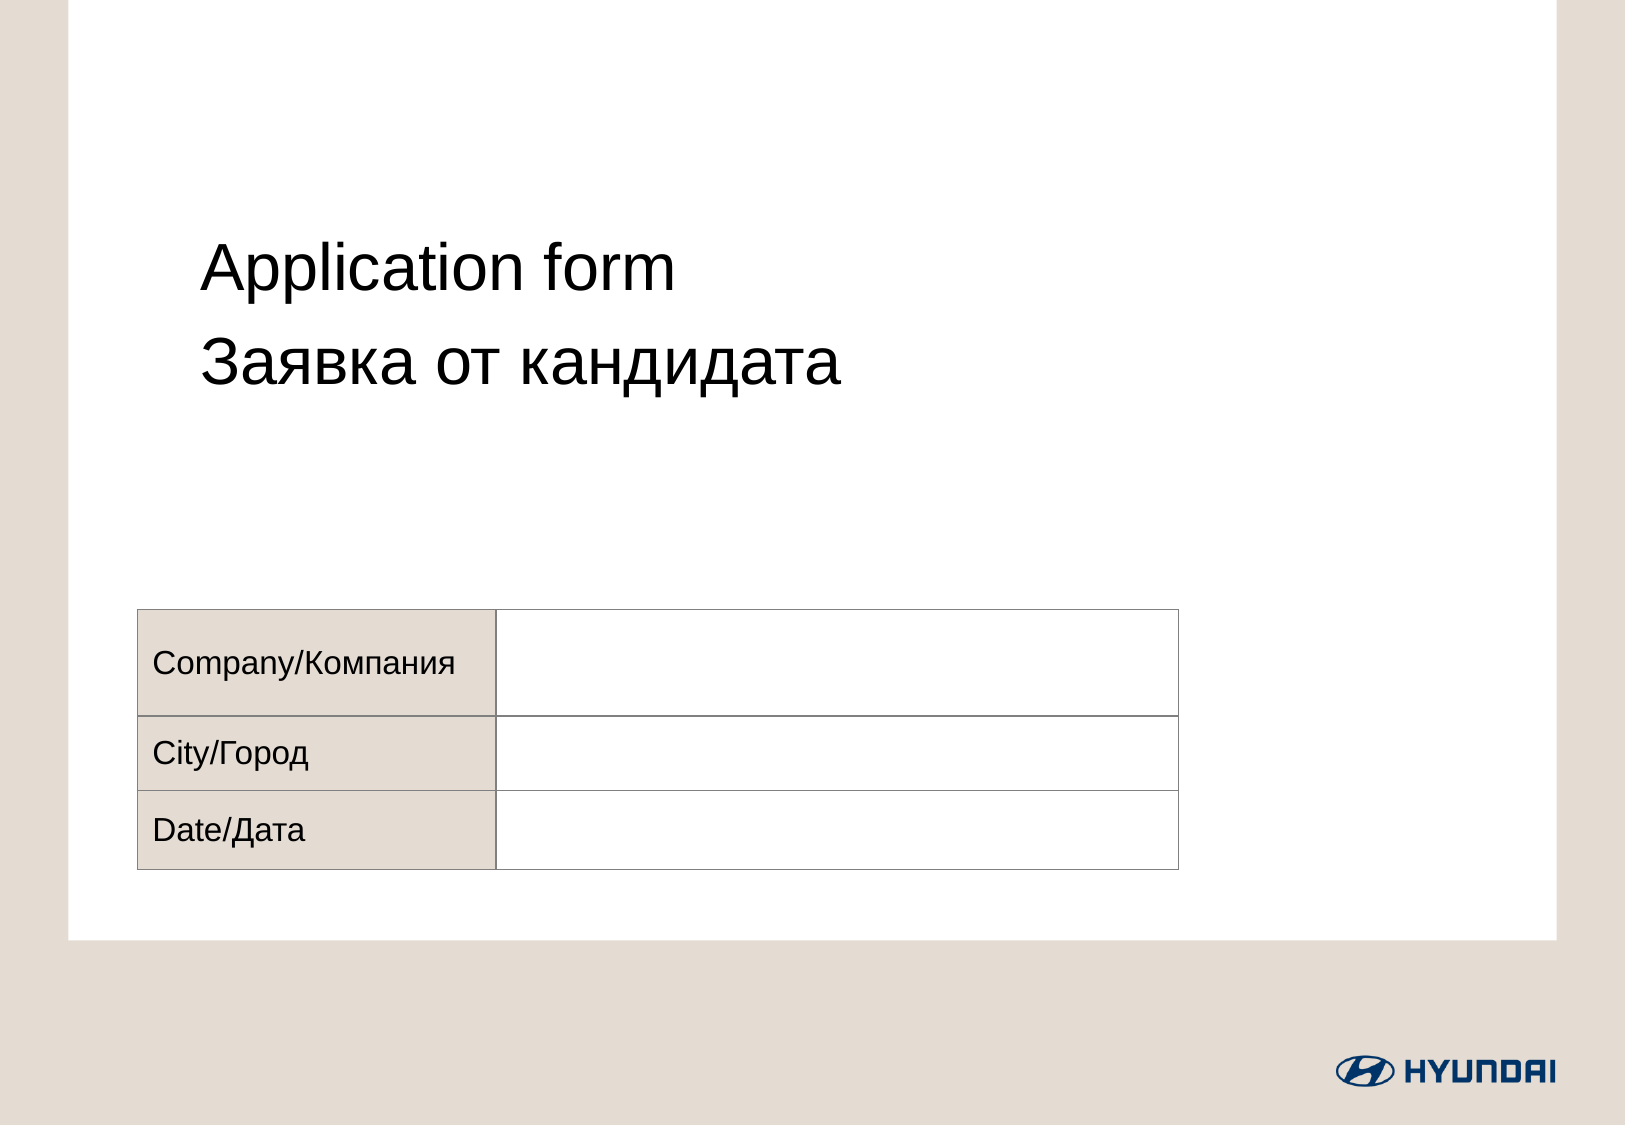

Application form 08.06.18
Заявка от кандидата
| Company/Компания |  |
| --- | --- |
| City/Город |  |
| Date/Дата |  |